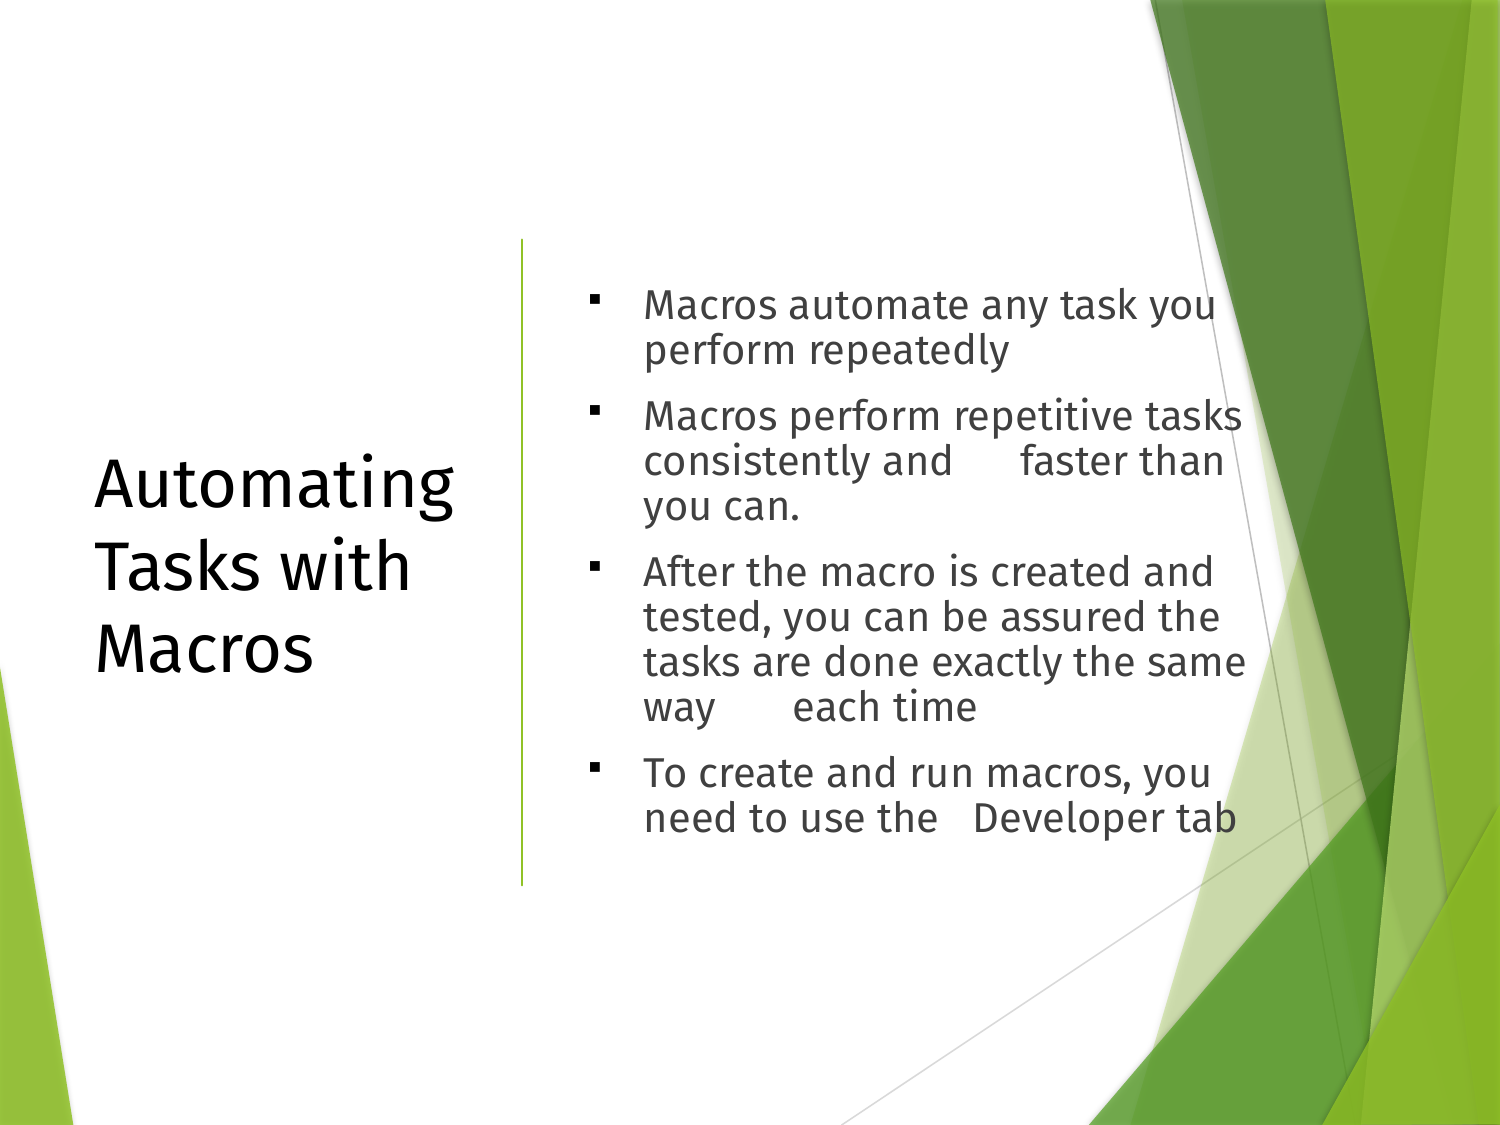

# Automating Tasks with Macros
Macros automate any task you perform repeatedly
Macros perform repetitive tasks consistently and      faster than you can.
After the macro is created and tested, you can be assured the tasks are done exactly the same way       each time
To create and run macros, you need to use the   Developer tab